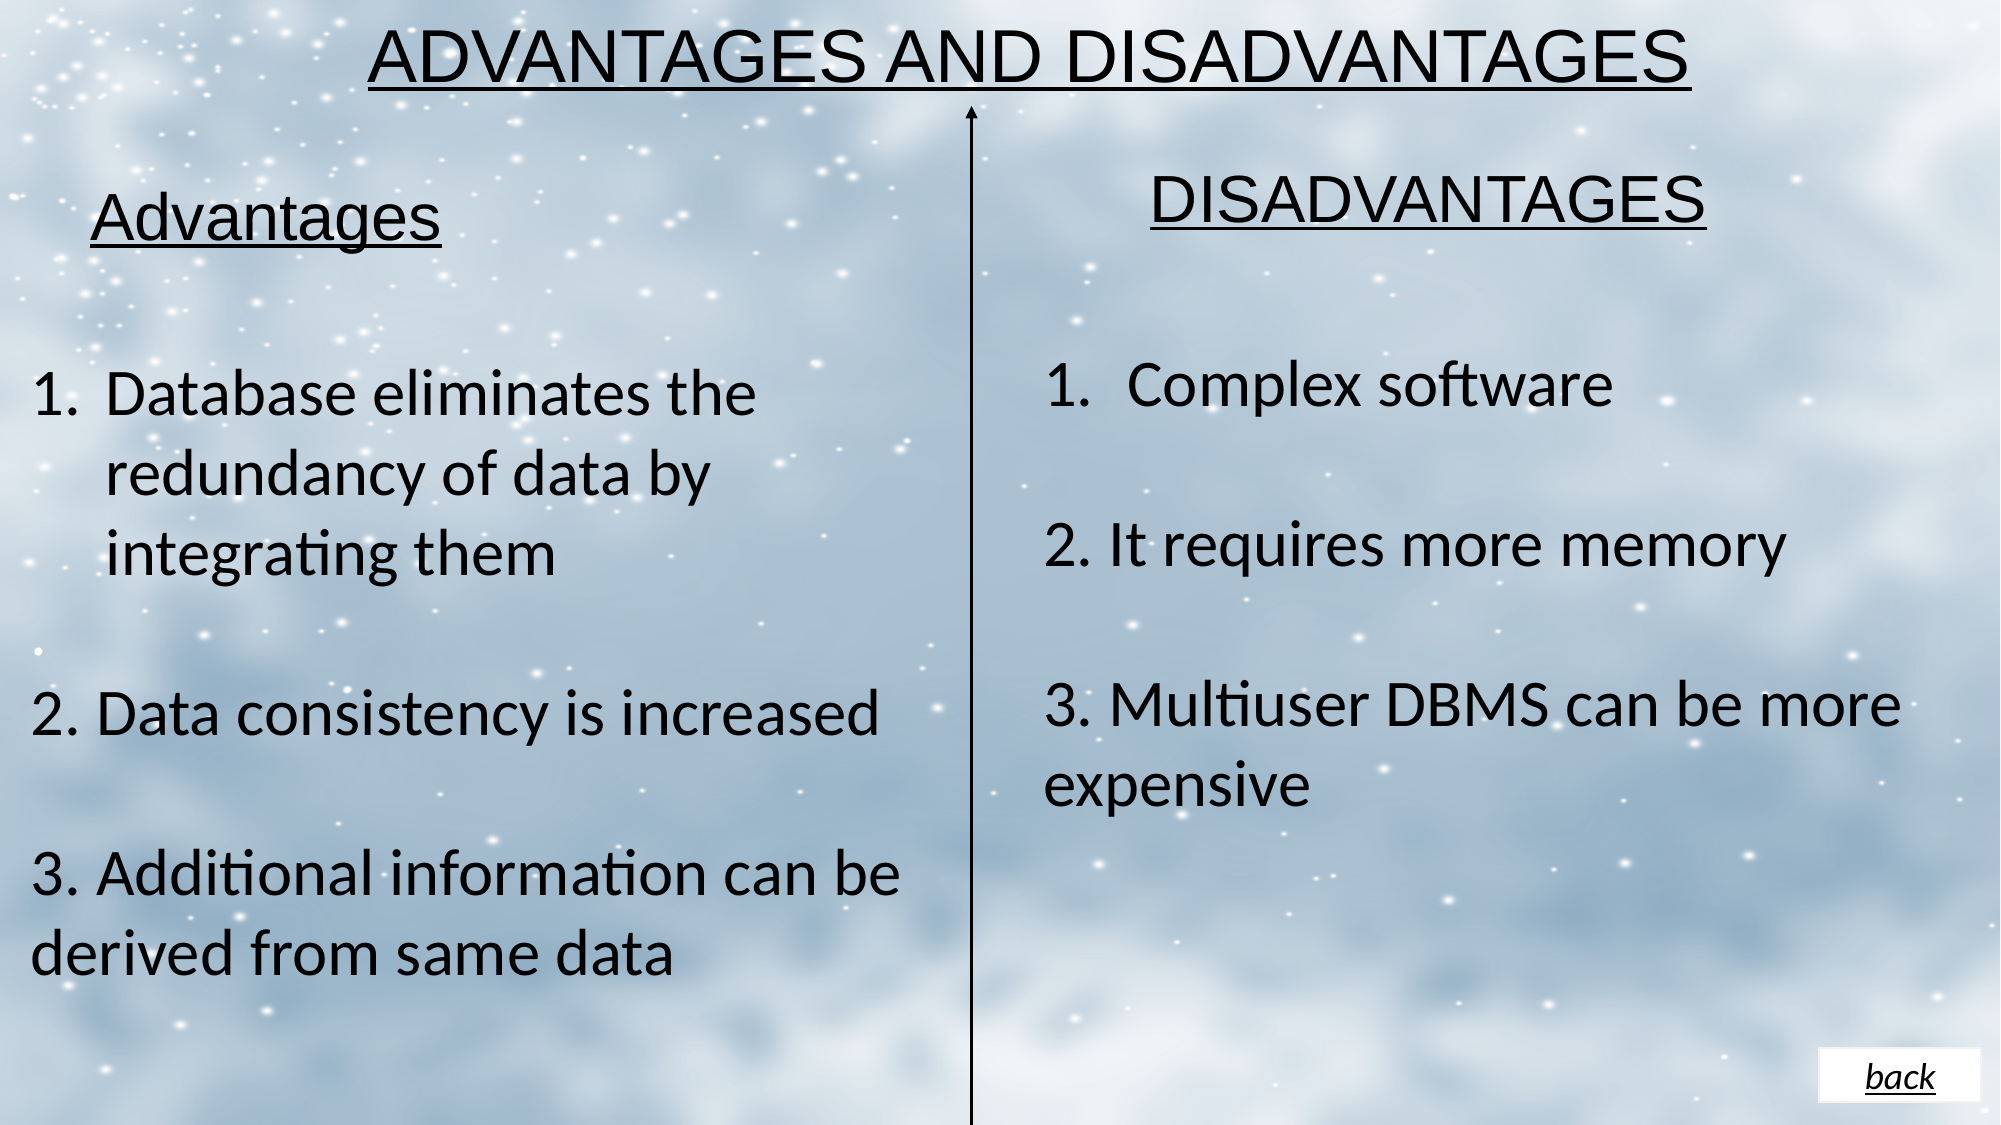

ADVANTAGES AND DISADVANTAGES
DISADVANTAGES
Advantages
Complex software

2. It requires more memory

3. Multiuser DBMS can be more expensive

Database eliminates the
redundancy of data by integrating them
.
2. Data consistency is increased

3. Additional information can be derived from same data
back